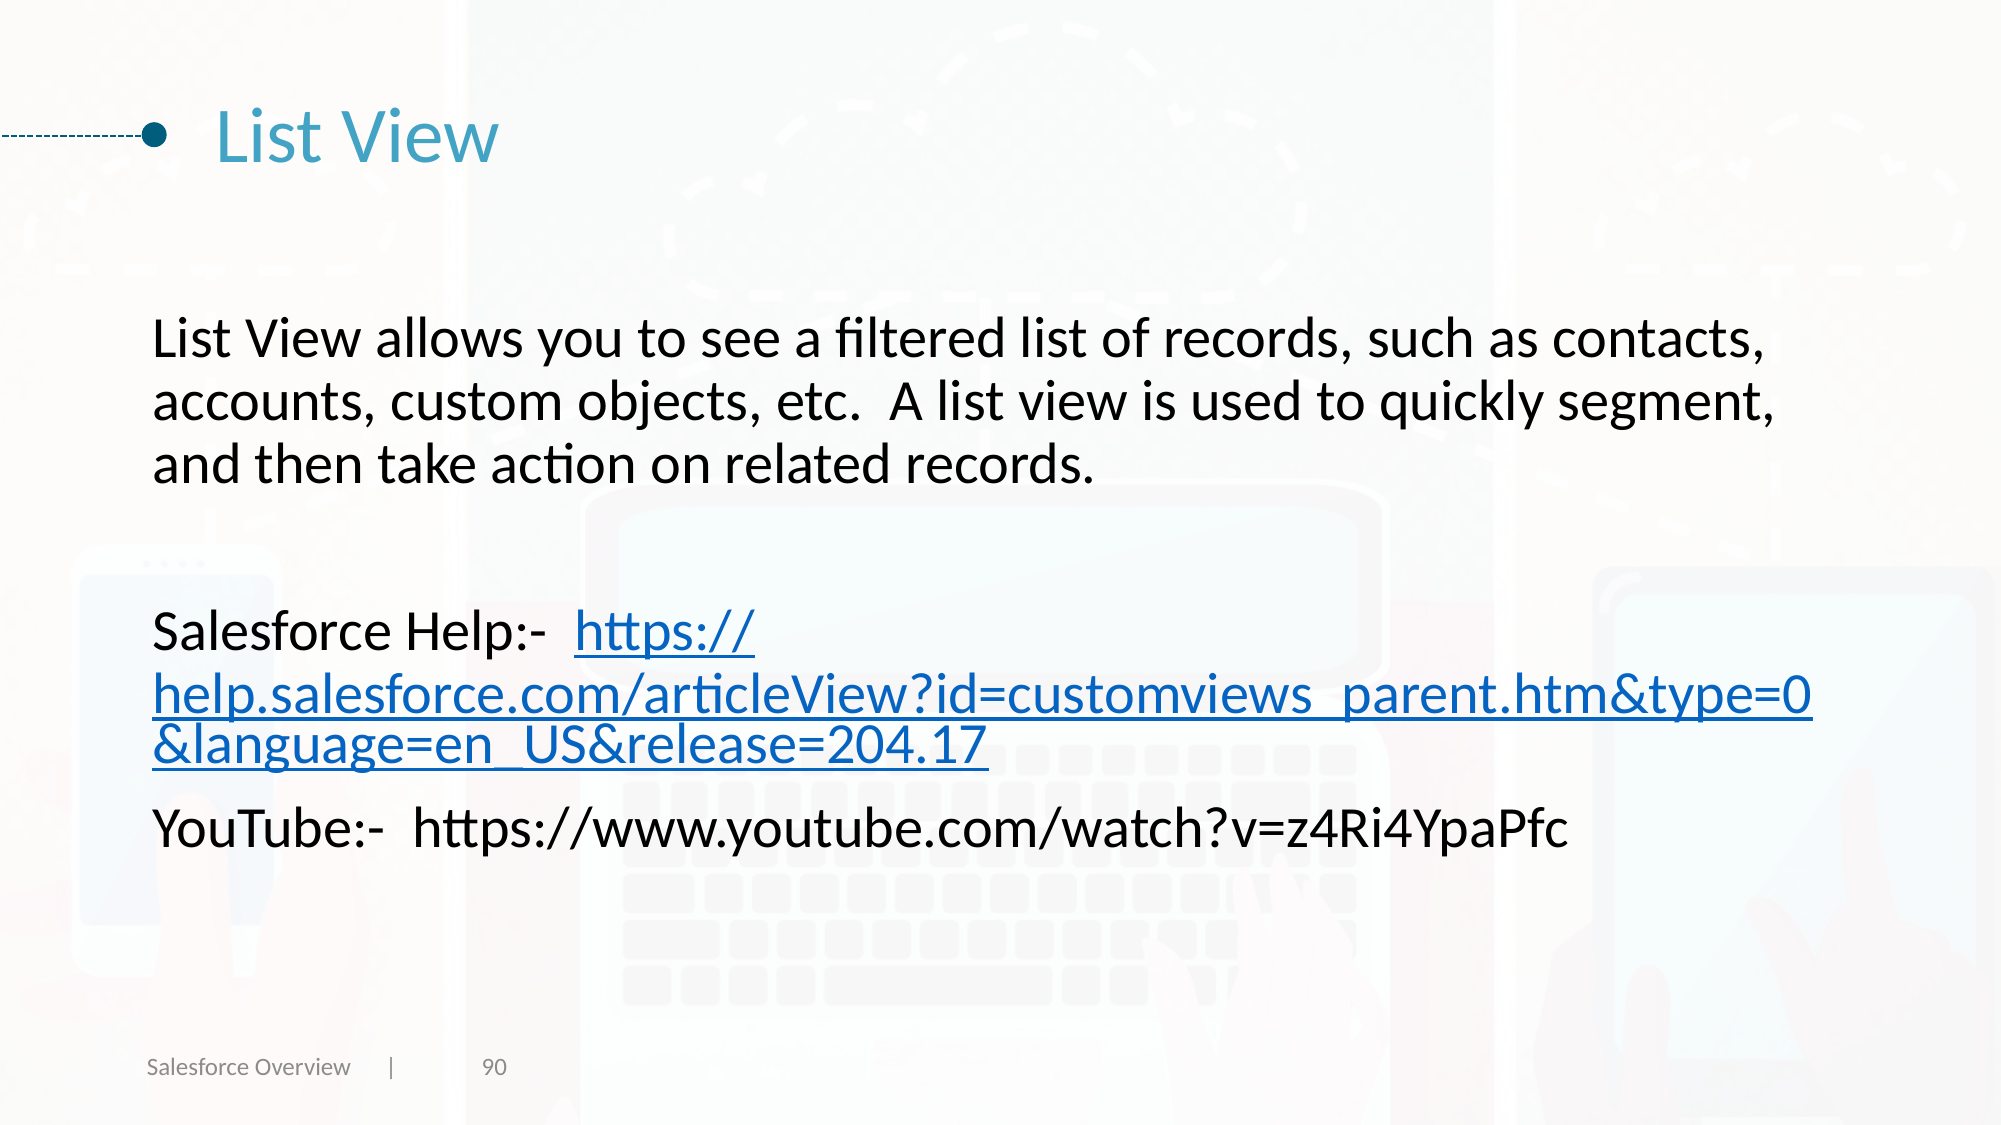

# List View
List View allows you to see a filtered list of records, such as contacts, accounts, custom objects, etc.  A list view is used to quickly segment, and then take action on related records.

Salesforce Help:-  https://help.salesforce.com/articleView?id=customviews_parent.htm&type=0&language=en_US&release=204.17
YouTube:-  https://www.youtube.com/watch?v=z4Ri4YpaPfc
Salesforce Overview      |
90